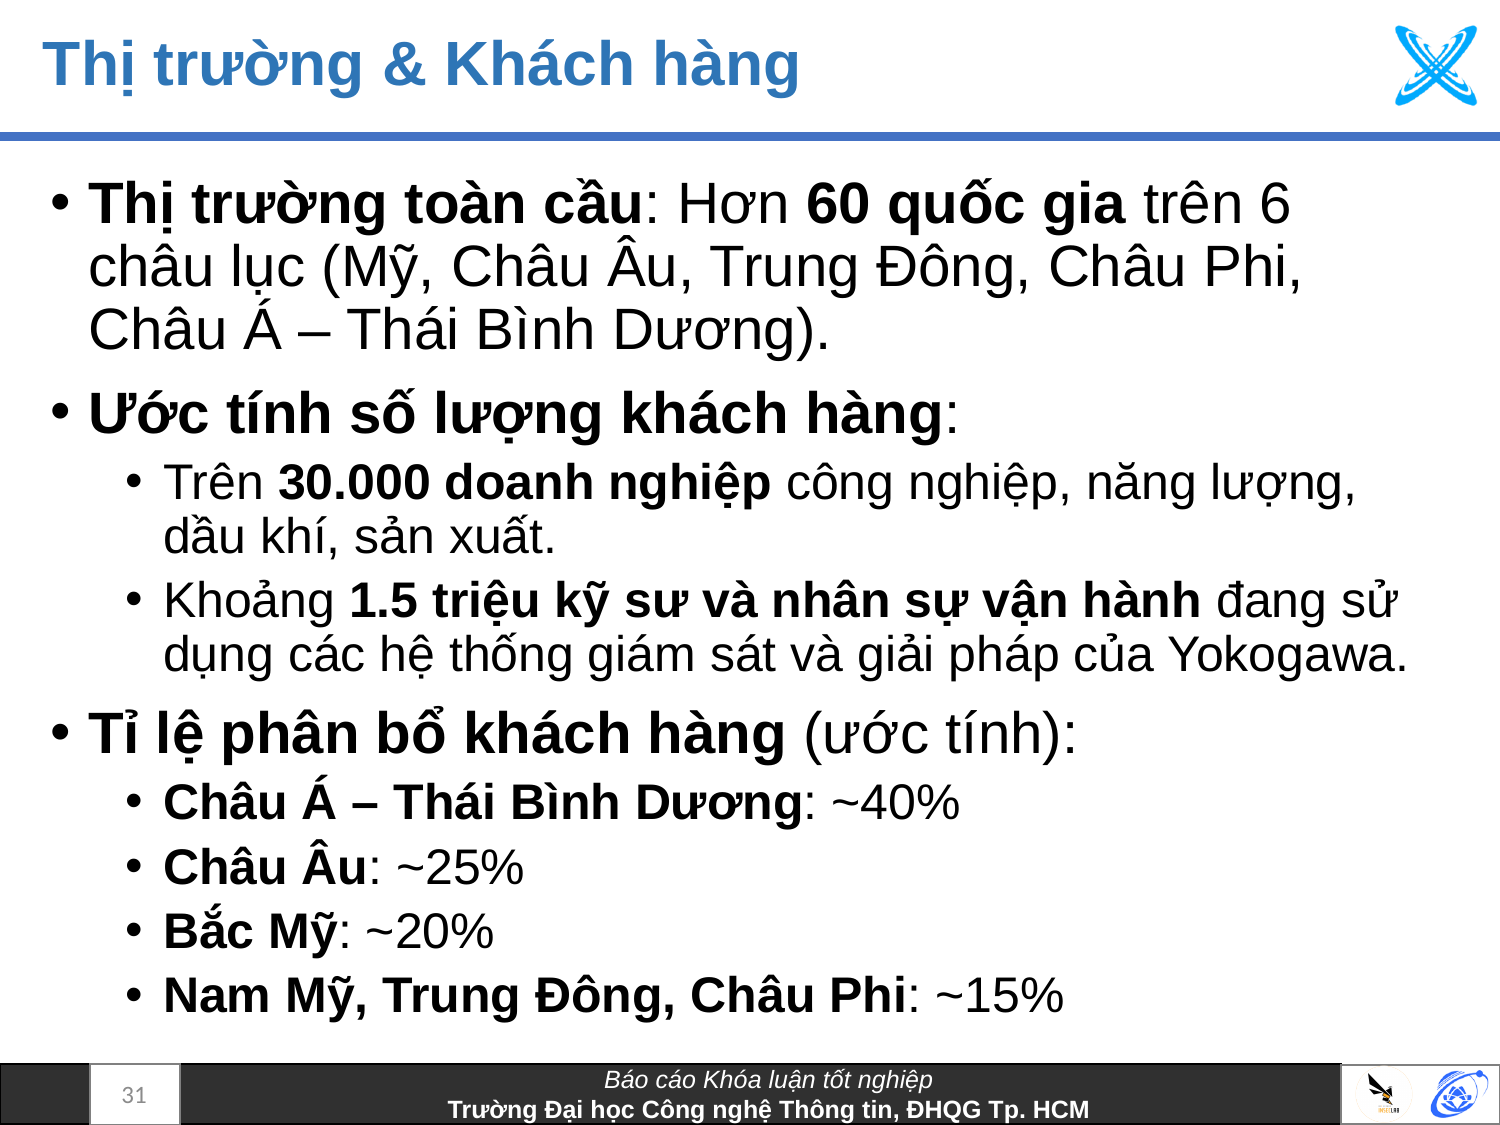

# Thị trường & Khách hàng
Thị trường toàn cầu: Hơn 60 quốc gia trên 6 châu lục (Mỹ, Châu Âu, Trung Đông, Châu Phi, Châu Á – Thái Bình Dương).
Ước tính số lượng khách hàng:
Trên 30.000 doanh nghiệp công nghiệp, năng lượng, dầu khí, sản xuất.
Khoảng 1.5 triệu kỹ sư và nhân sự vận hành đang sử dụng các hệ thống giám sát và giải pháp của Yokogawa.
Tỉ lệ phân bổ khách hàng (ước tính):
Châu Á – Thái Bình Dương: ~40%
Châu Âu: ~25%
Bắc Mỹ: ~20%
Nam Mỹ, Trung Đông, Châu Phi: ~15%

31